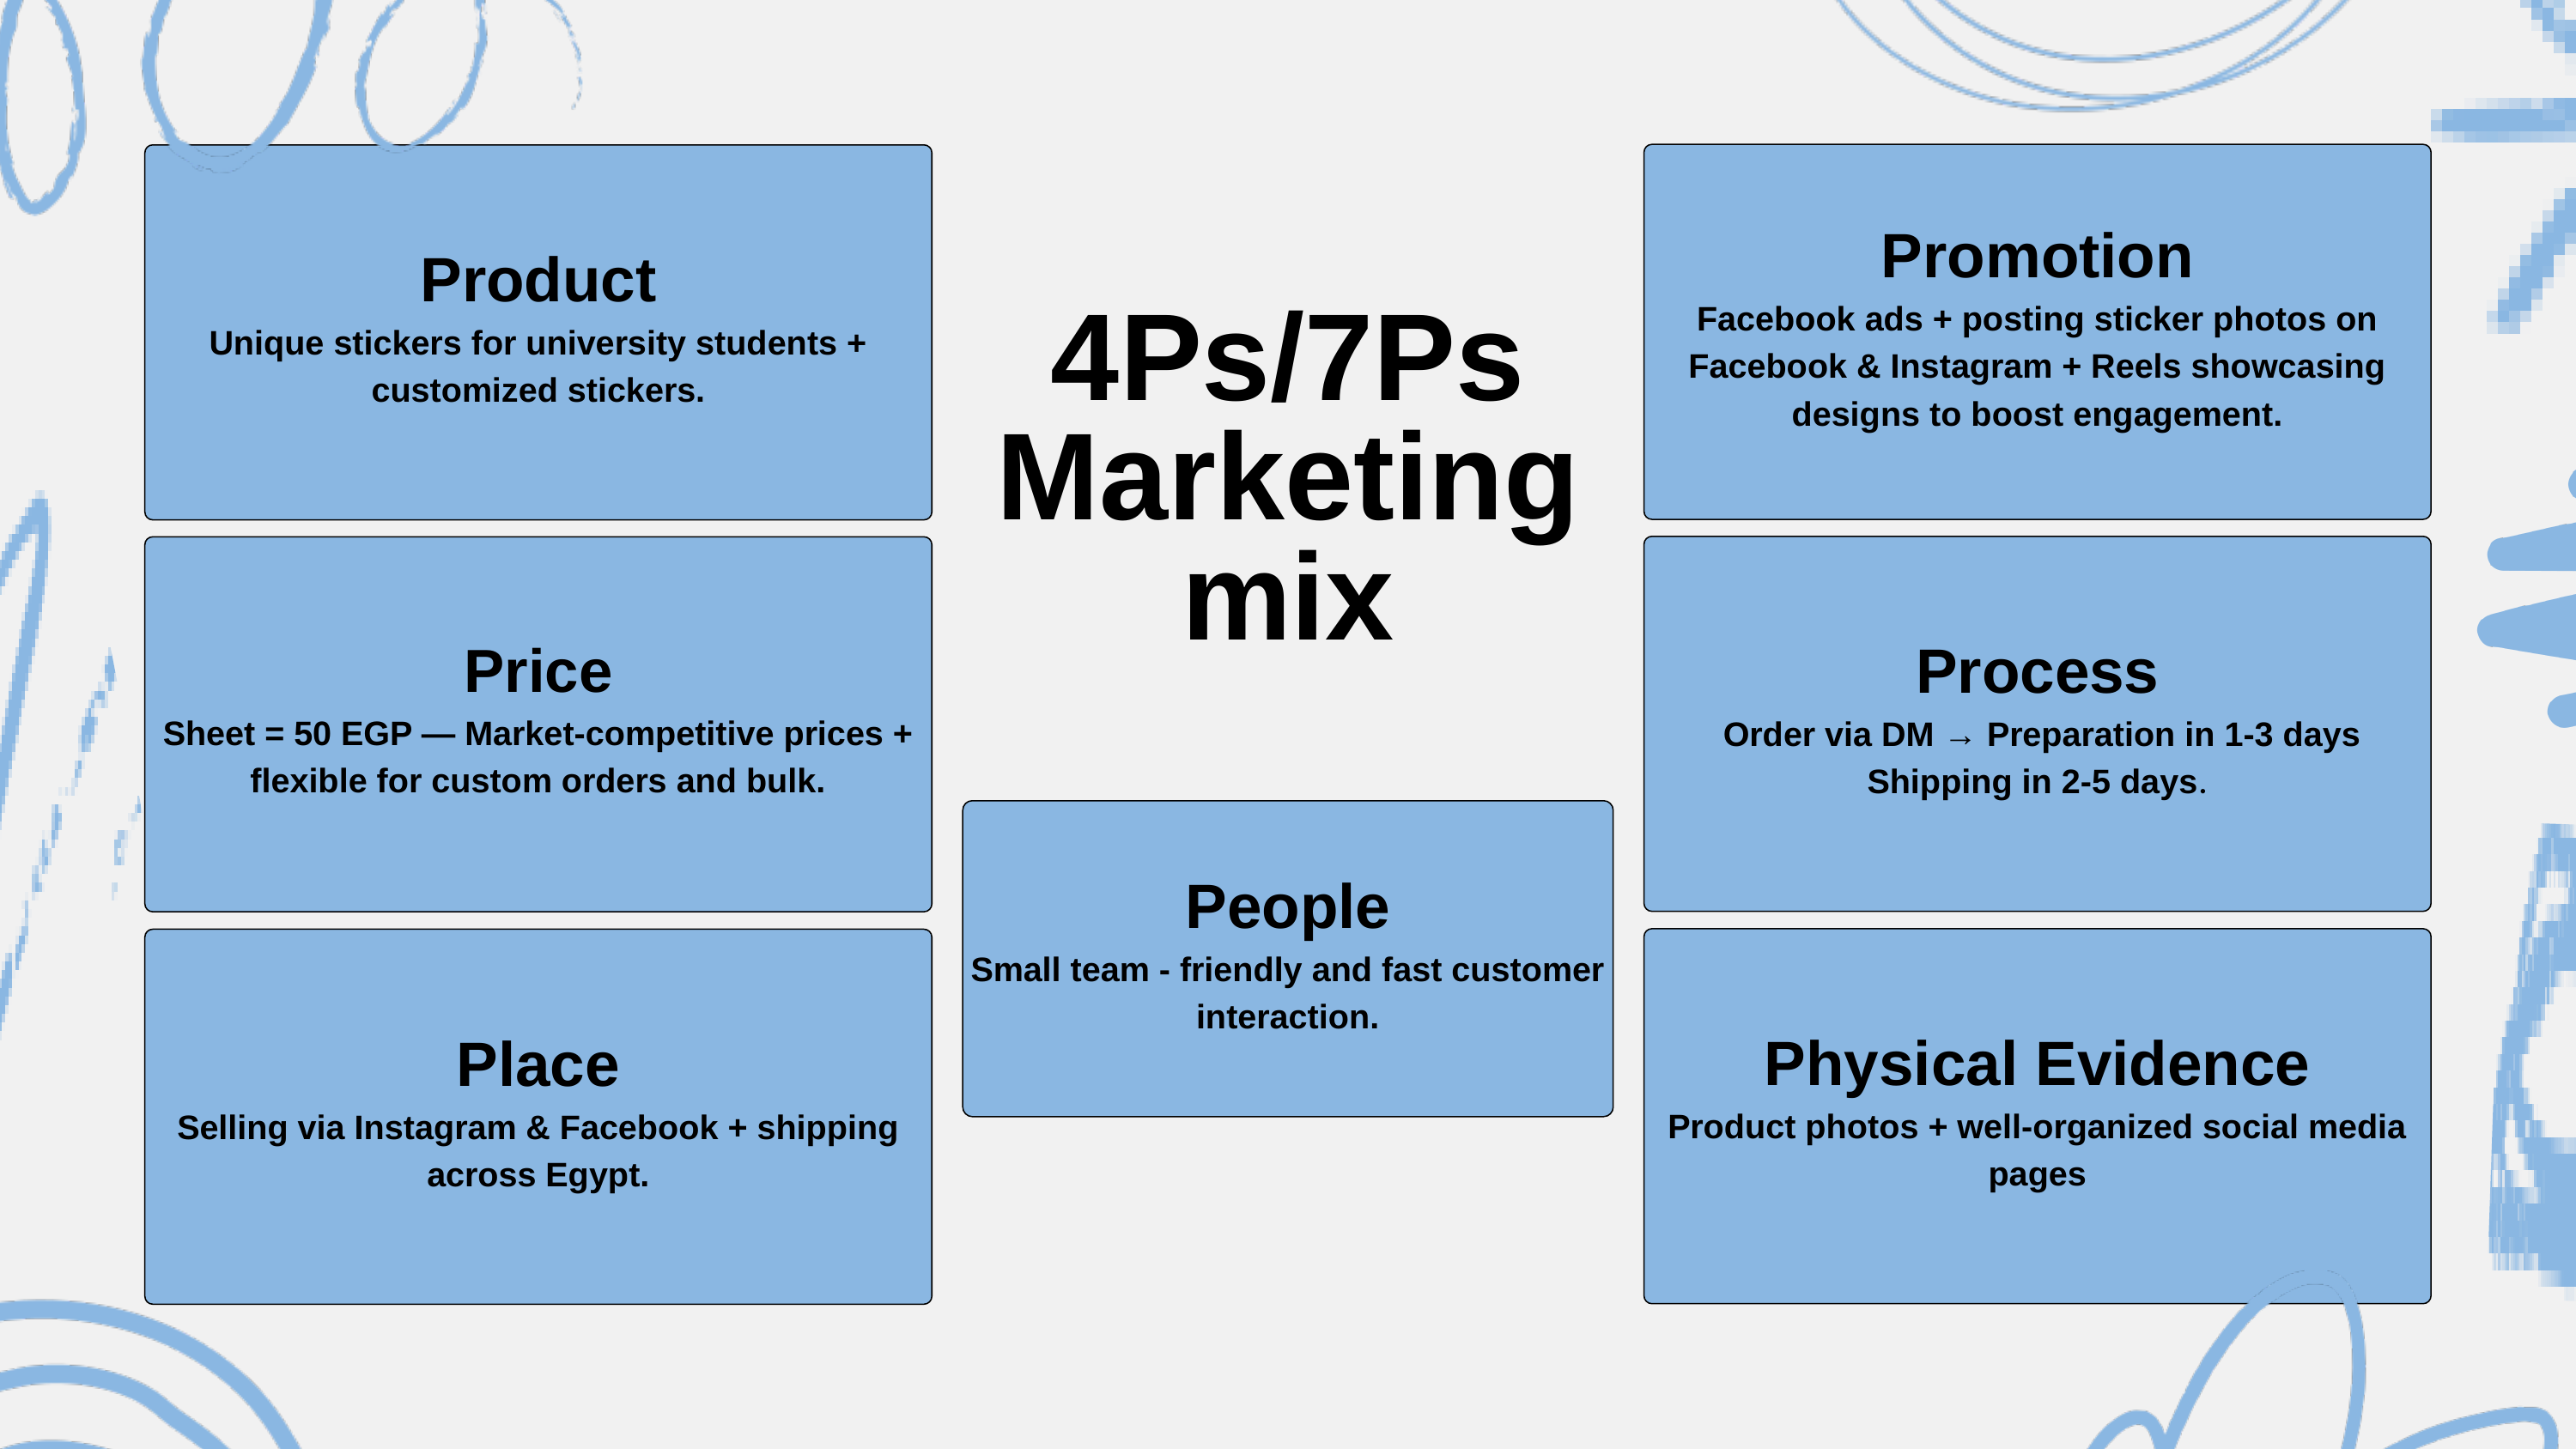

Promotion
Facebook ads + posting sticker photos on Facebook & Instagram + Reels showcasing designs to boost engagement.

Product
Unique stickers for university students + customized stickers.
4Ps/7Ps Marketing mix

Process
 Order via DM → Preparation in 1-3 days Shipping in 2-5 days.

Price
Sheet = 50 EGP — Market-competitive prices + flexible for custom orders and bulk.

People
Small team - friendly and fast customer interaction.

Physical Evidence
Product photos + well-organized social media pages

Place
Selling via Instagram & Facebook + shipping across Egypt.